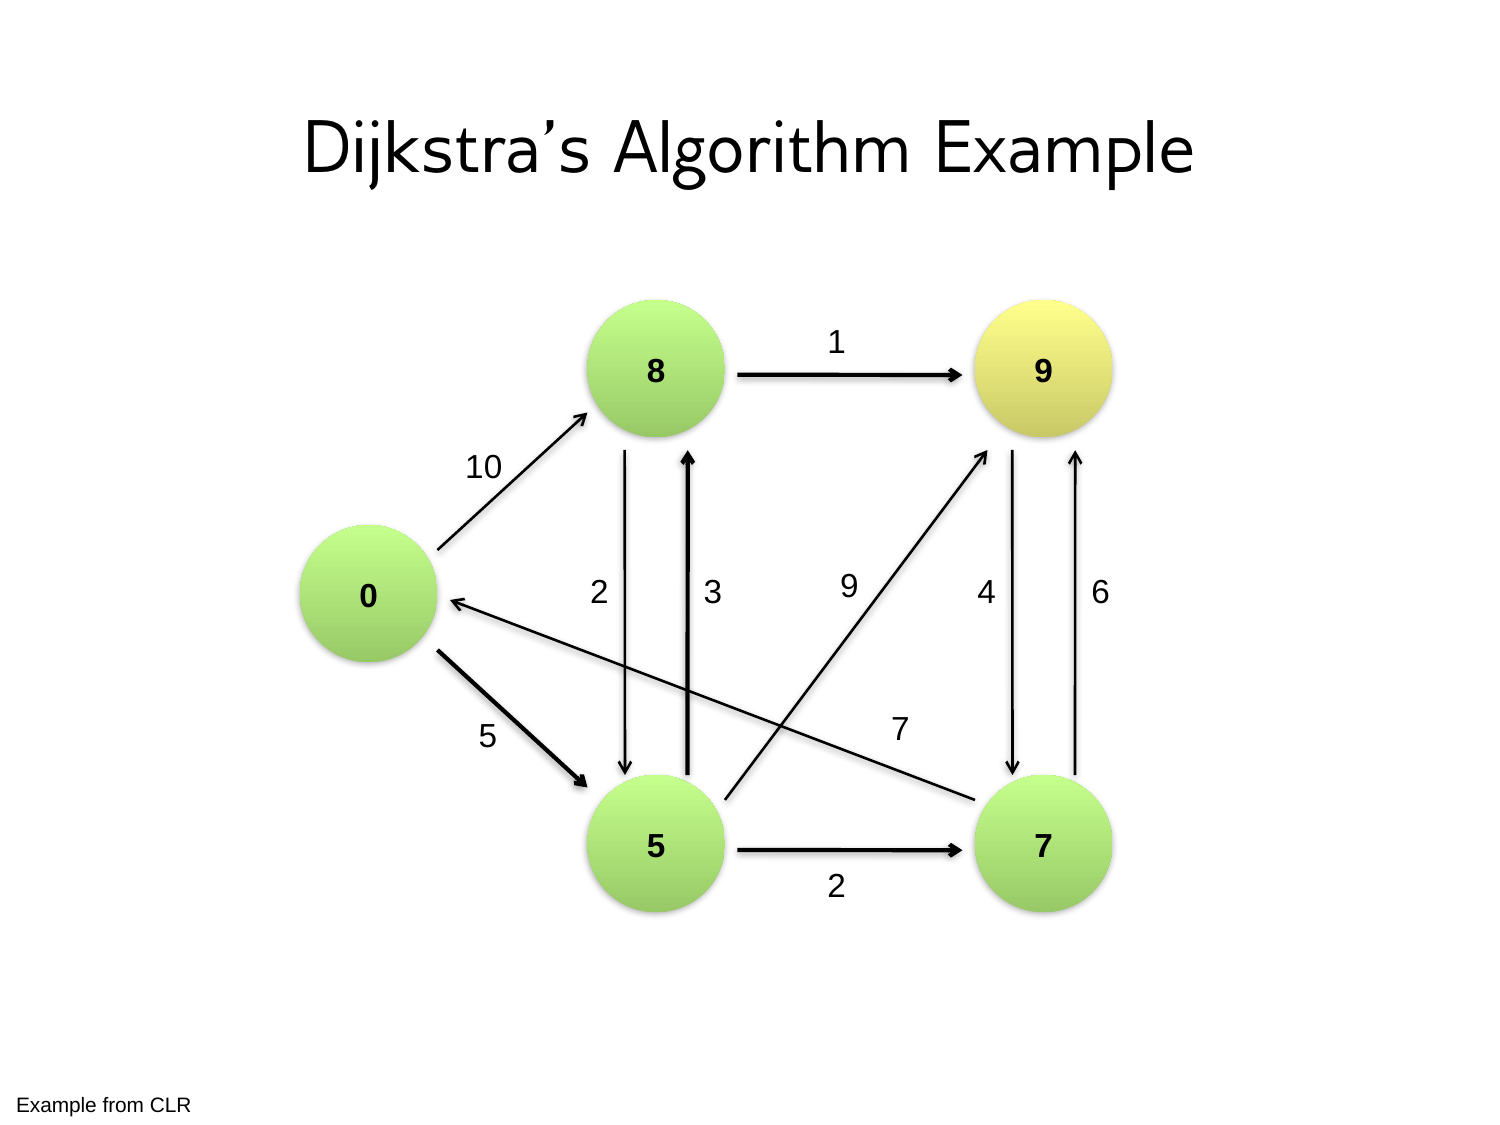

Dijkstra’s Algorithm Example
8
9
1
1
10
0
9
2
3
4
6
7
5
5
7
2
Example from CLR